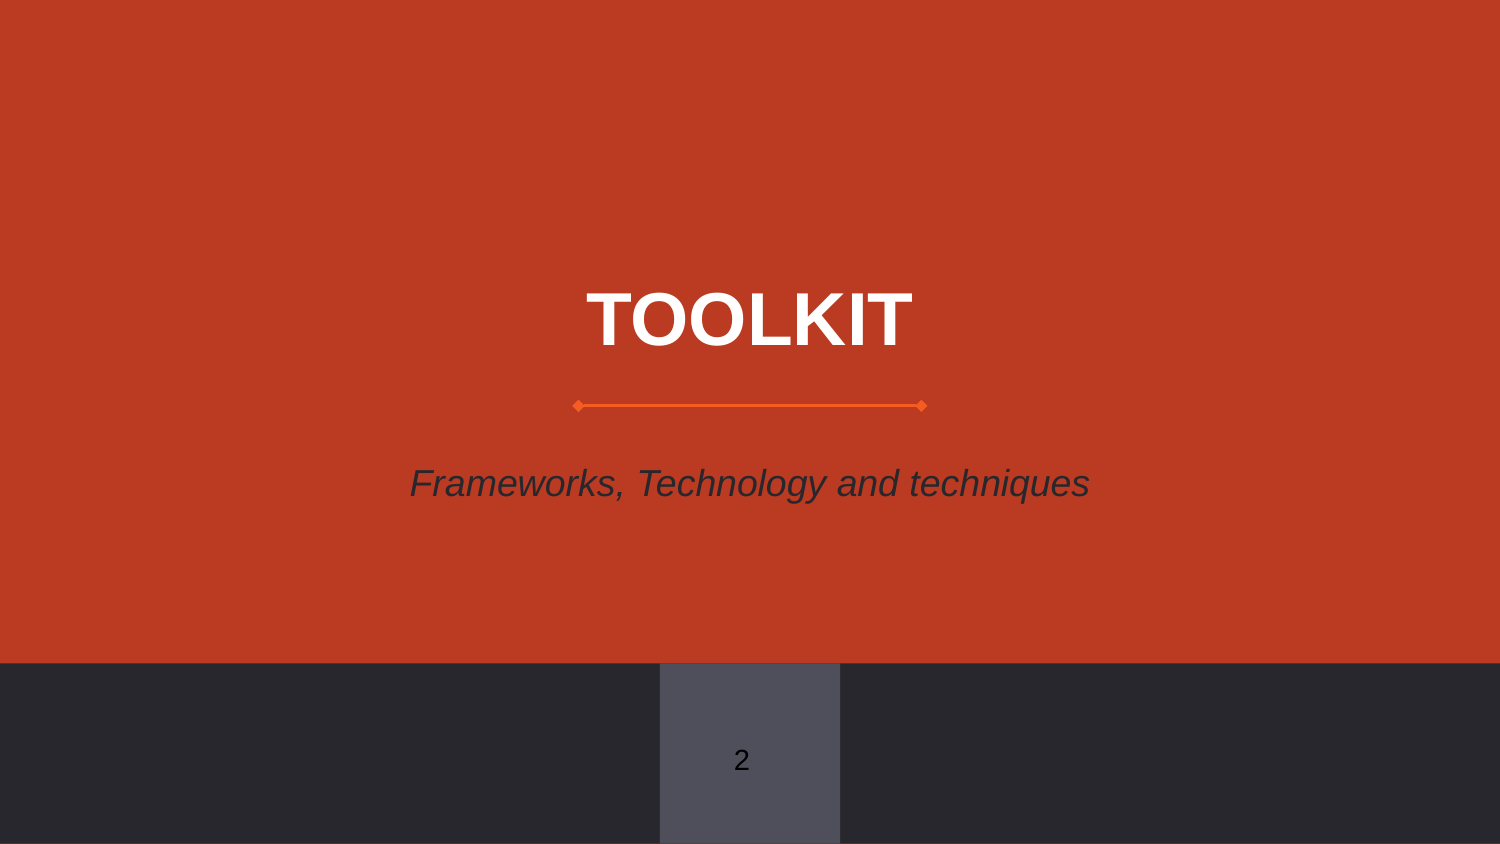

# TOOLKIT
Frameworks, Technology and techniques
2